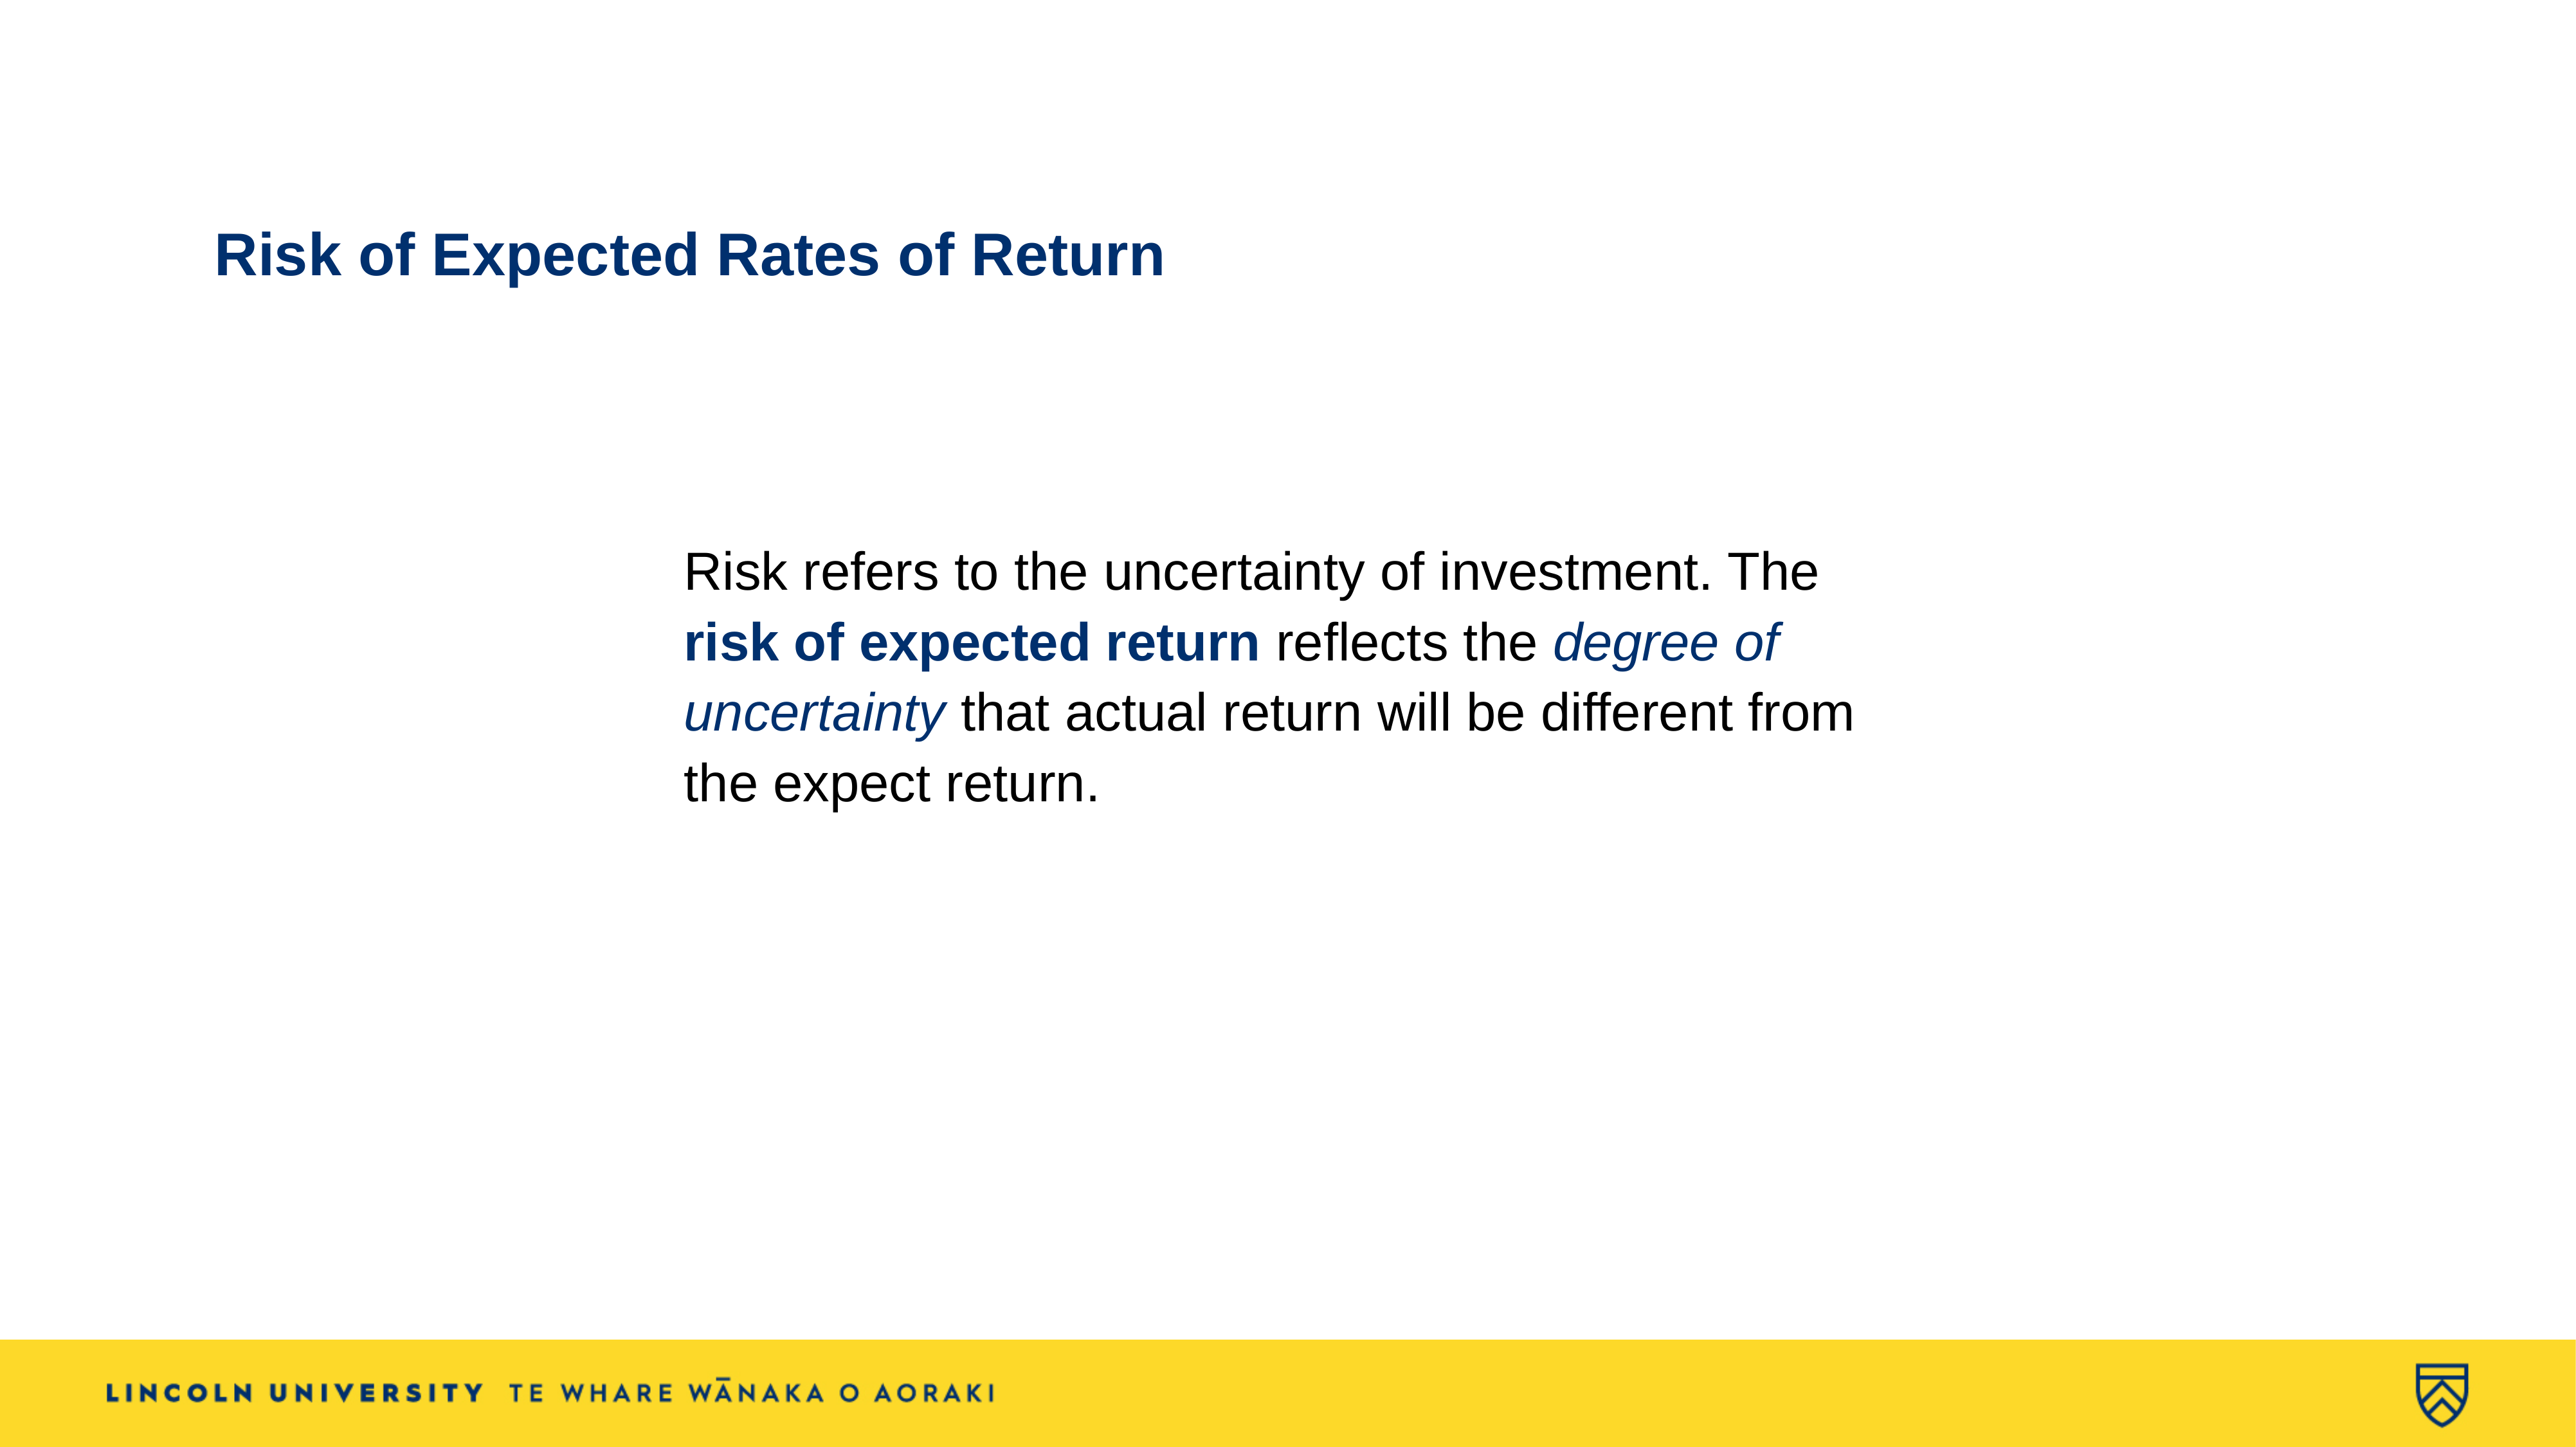

# Risk of Expected Rates of Return
Risk refers to the uncertainty of investment. The risk of expected return reflects the degree of uncertainty that actual return will be different from the expect return.